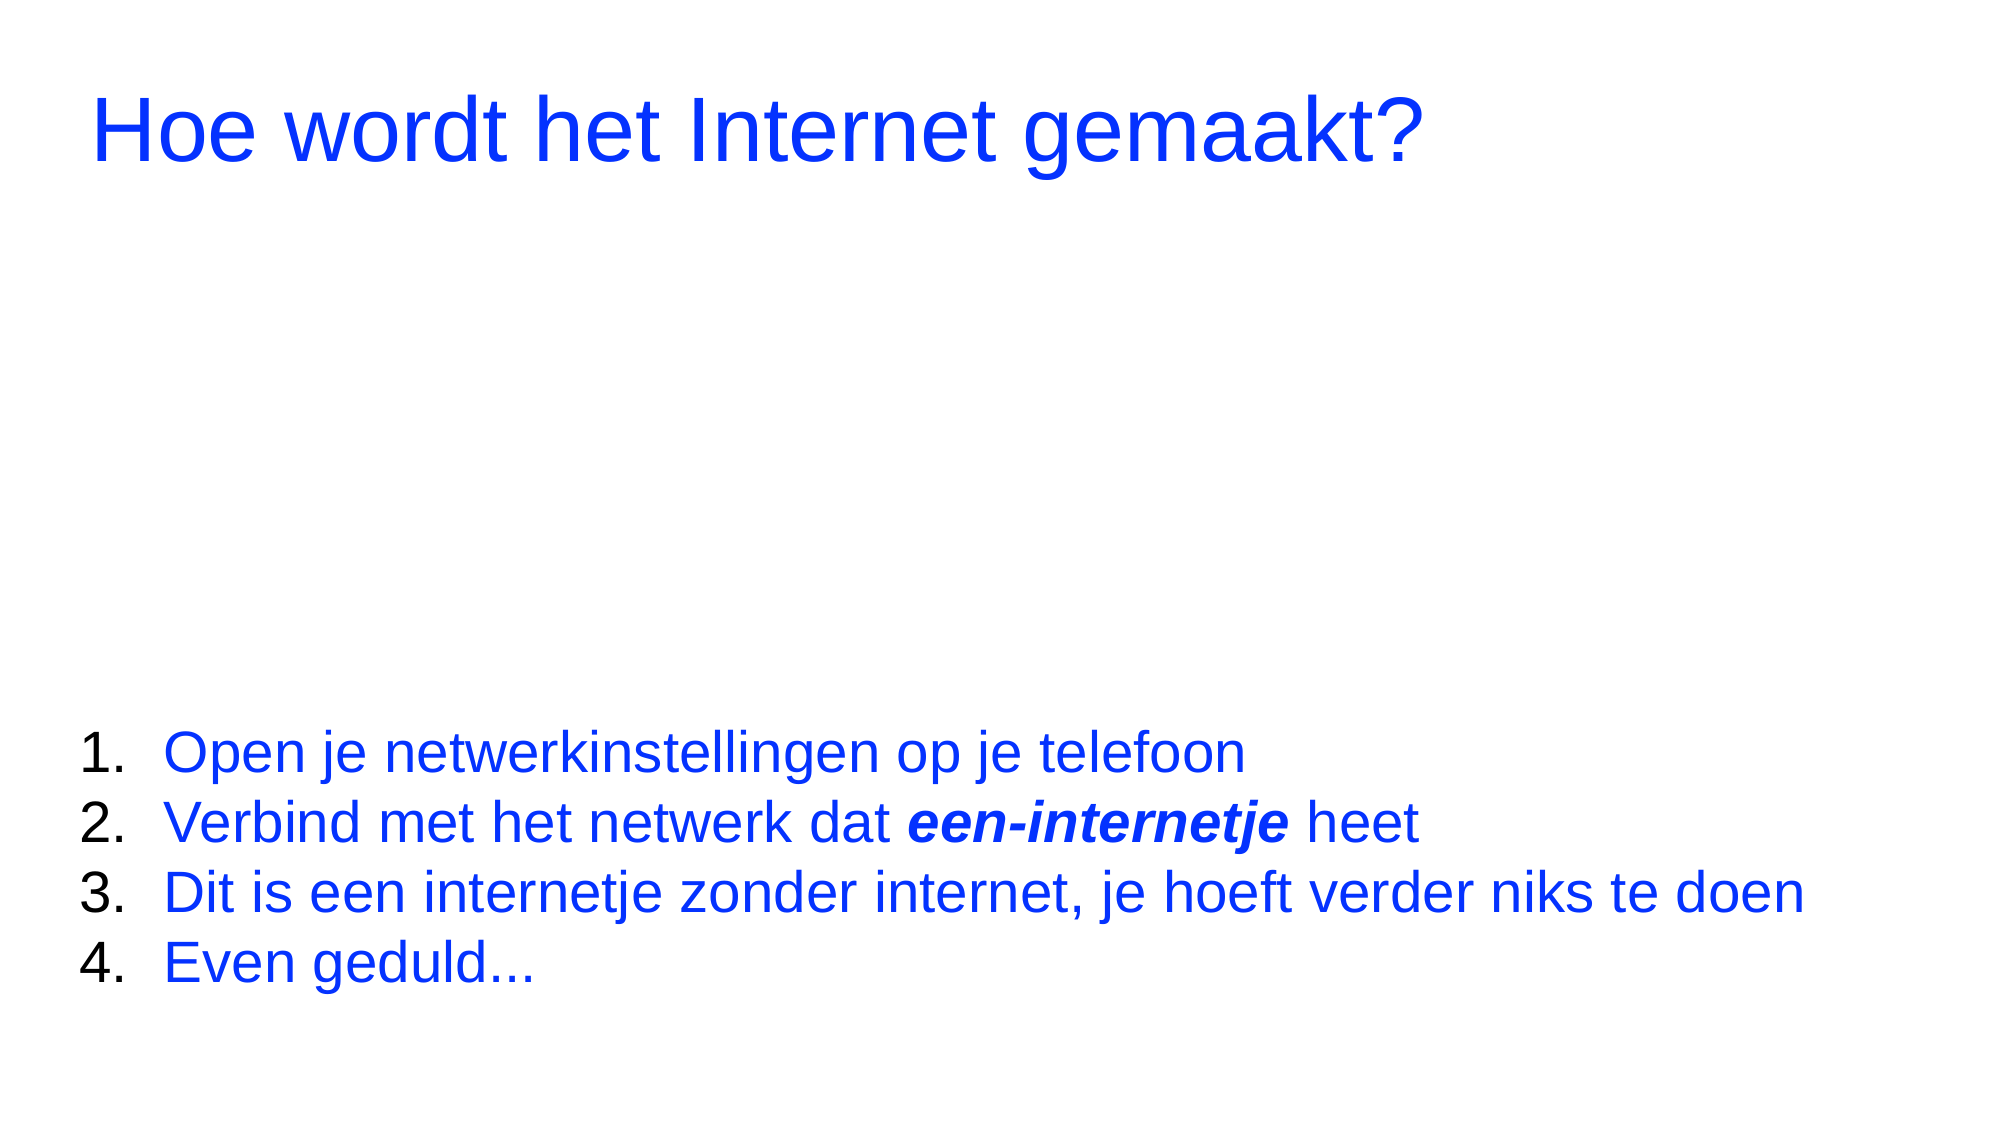

# Hoe wordt het Internet gemaakt?
Open je netwerkinstellingen op je telefoon
Verbind met het netwerk dat een-internetje heet
Dit is een internetje zonder internet, je hoeft verder niks te doen
Even geduld...